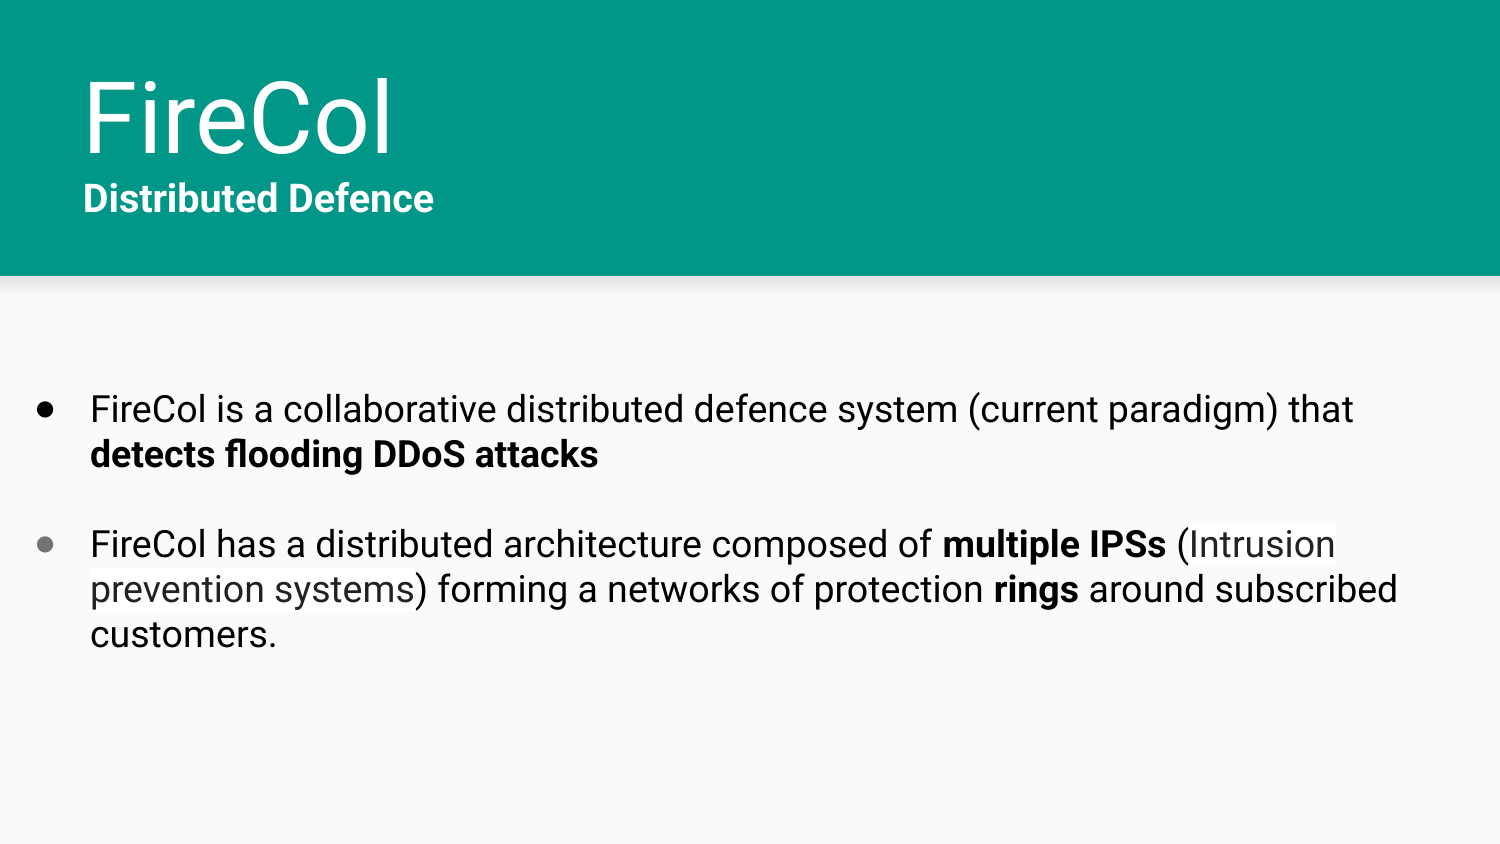

# FireCol
Distributed Defence

FireCol is a collaborative distributed defence system (current paradigm) that detects flooding DDoS attacks

FireCol has a distributed architecture composed of multiple IPSs (Intrusion prevention systems) forming a networks of protection rings around subscribed customers.